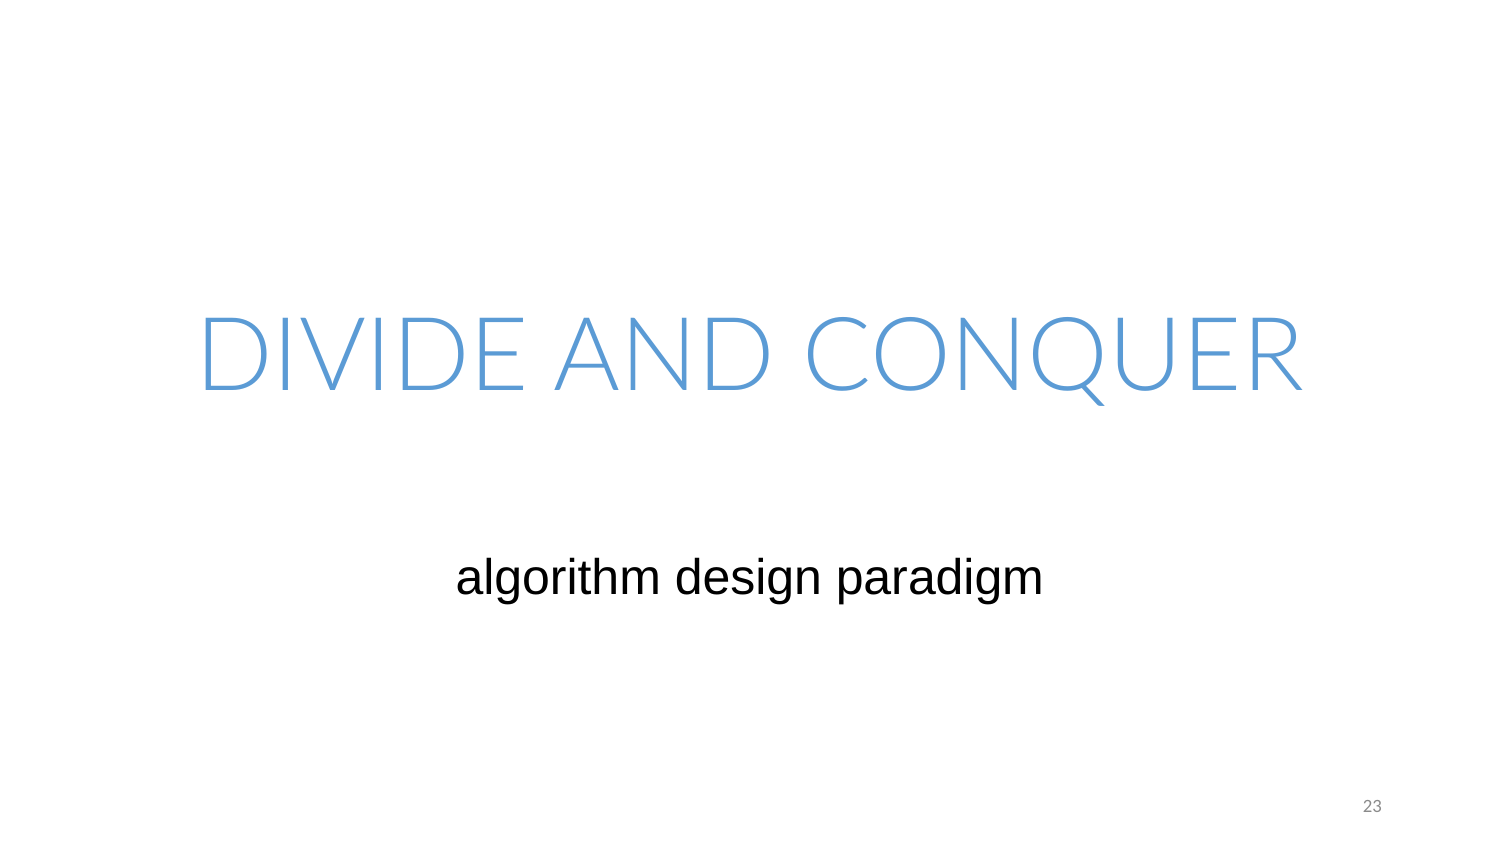

# DIVIDE AND CONQUER
algorithm design paradigm
23